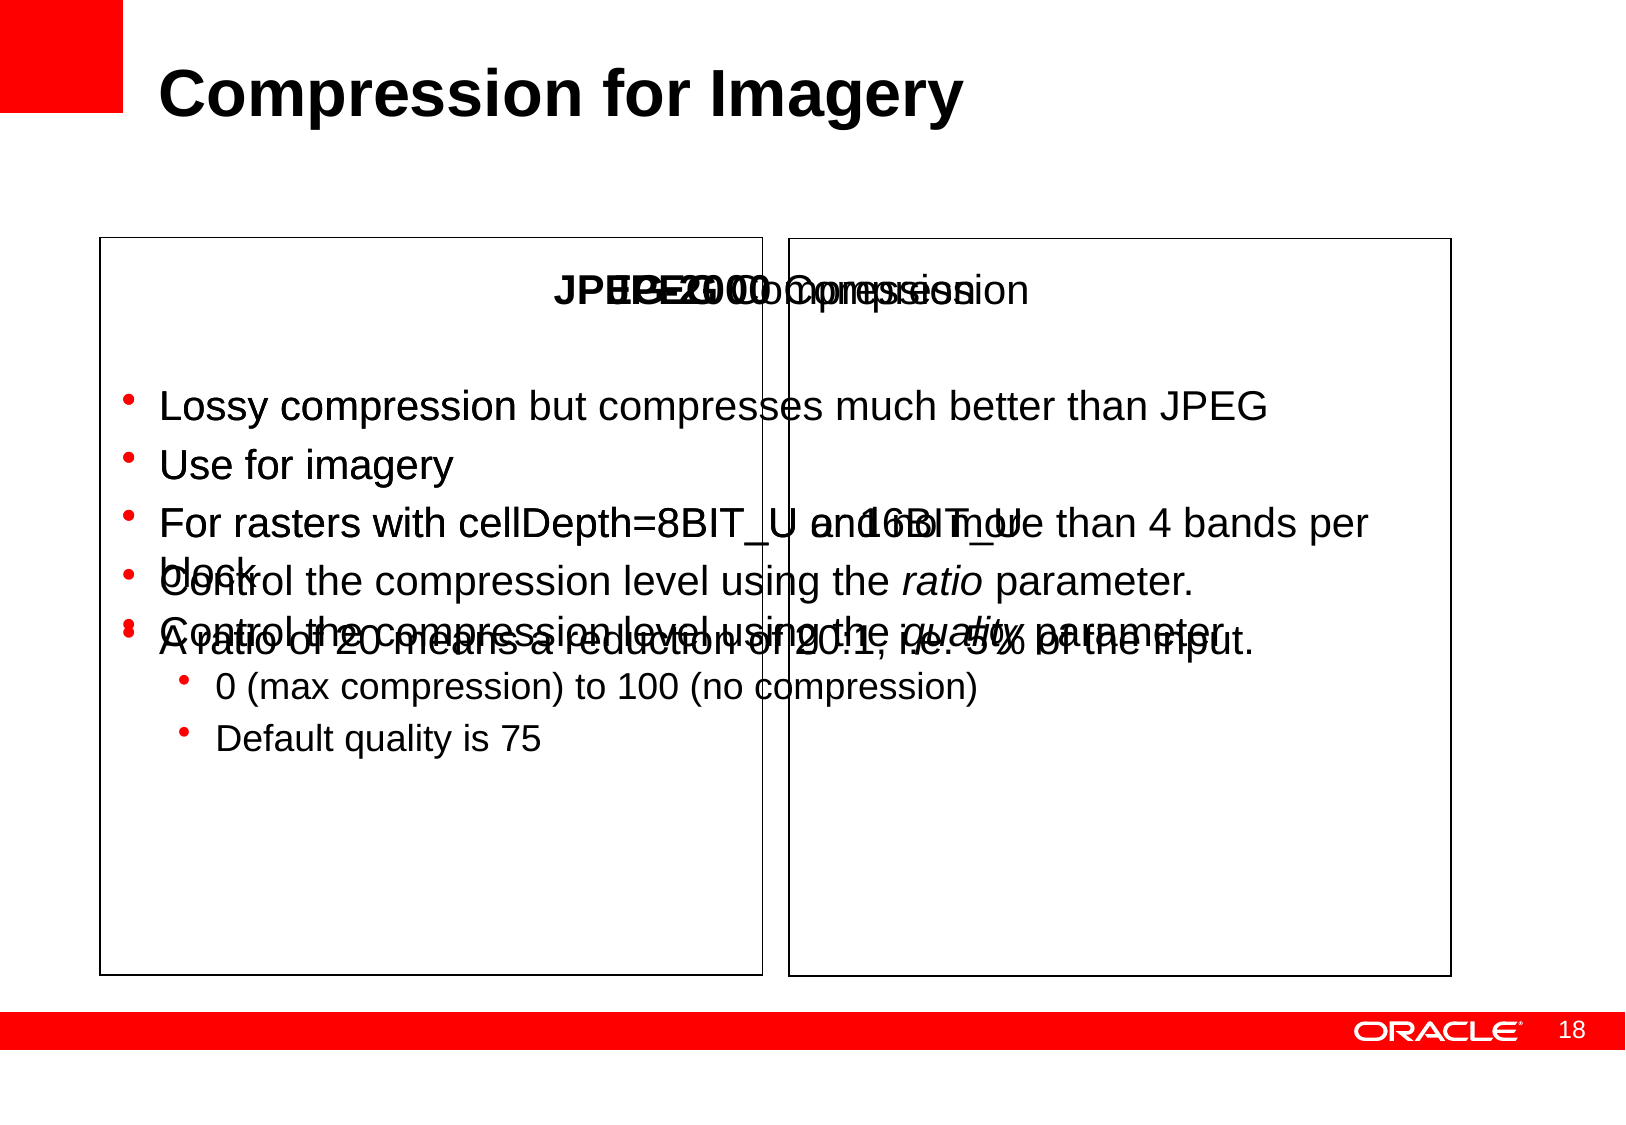

# Compression for Imagery

JPEG Compression

Lossy compression
Use for imagery
For rasters with cellDepth=8BIT_U and no more than 4 bands per block
Control the compression level using the quality parameter
0 (max compression) to 100 (no compression)
Default quality is 75

JPEG-2000 Compression

Lossy compression but compresses much better than JPEG
Use for imagery
For rasters with cellDepth=8BIT_U or 16BIT_U
Control the compression level using the ratio parameter.
A ratio of 20 means a reduction of 20:1, i.e. 5% of the input.